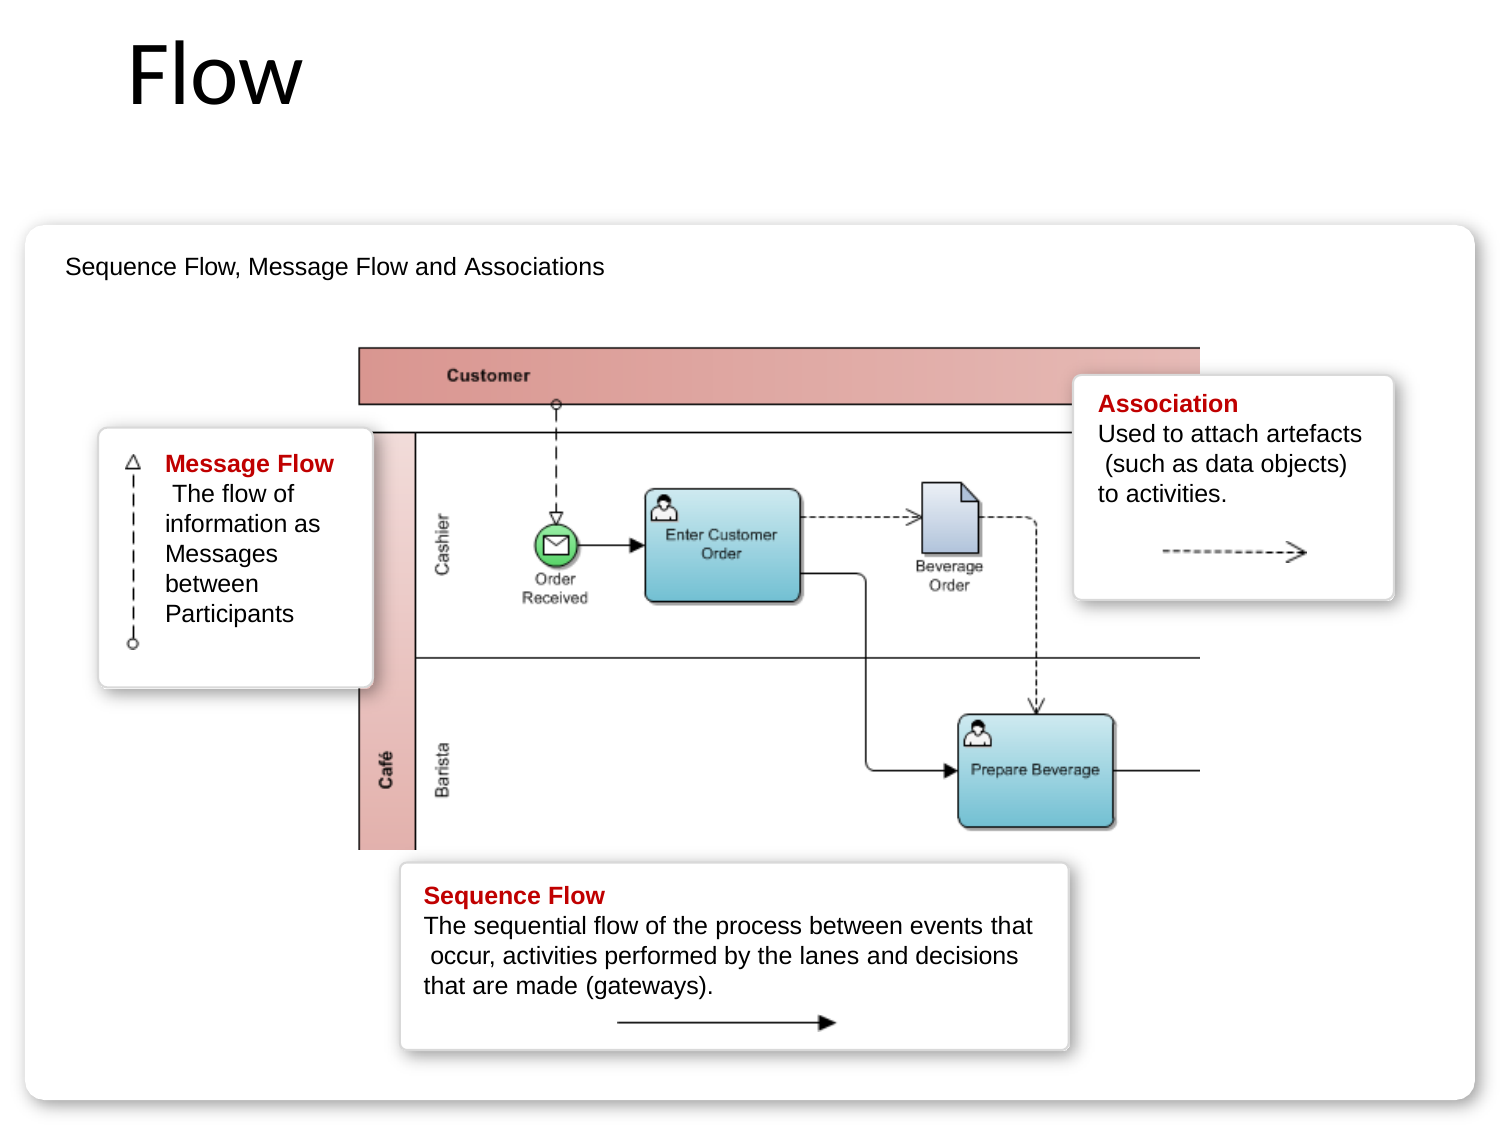

# Flow
Introduction to BPMN 2.0 | Core Concepts | Flow
9

Sequence Flow, Message Flow and Associations

Association
Used to attach artefacts  (such as data objects)  to activities.

Message Flow  The flow of  information as  Messages  between  Participants

Sequence Flow
The sequential flow of the process between events that  occur, activities performed by the lanes and decisions  that are made (gateways).